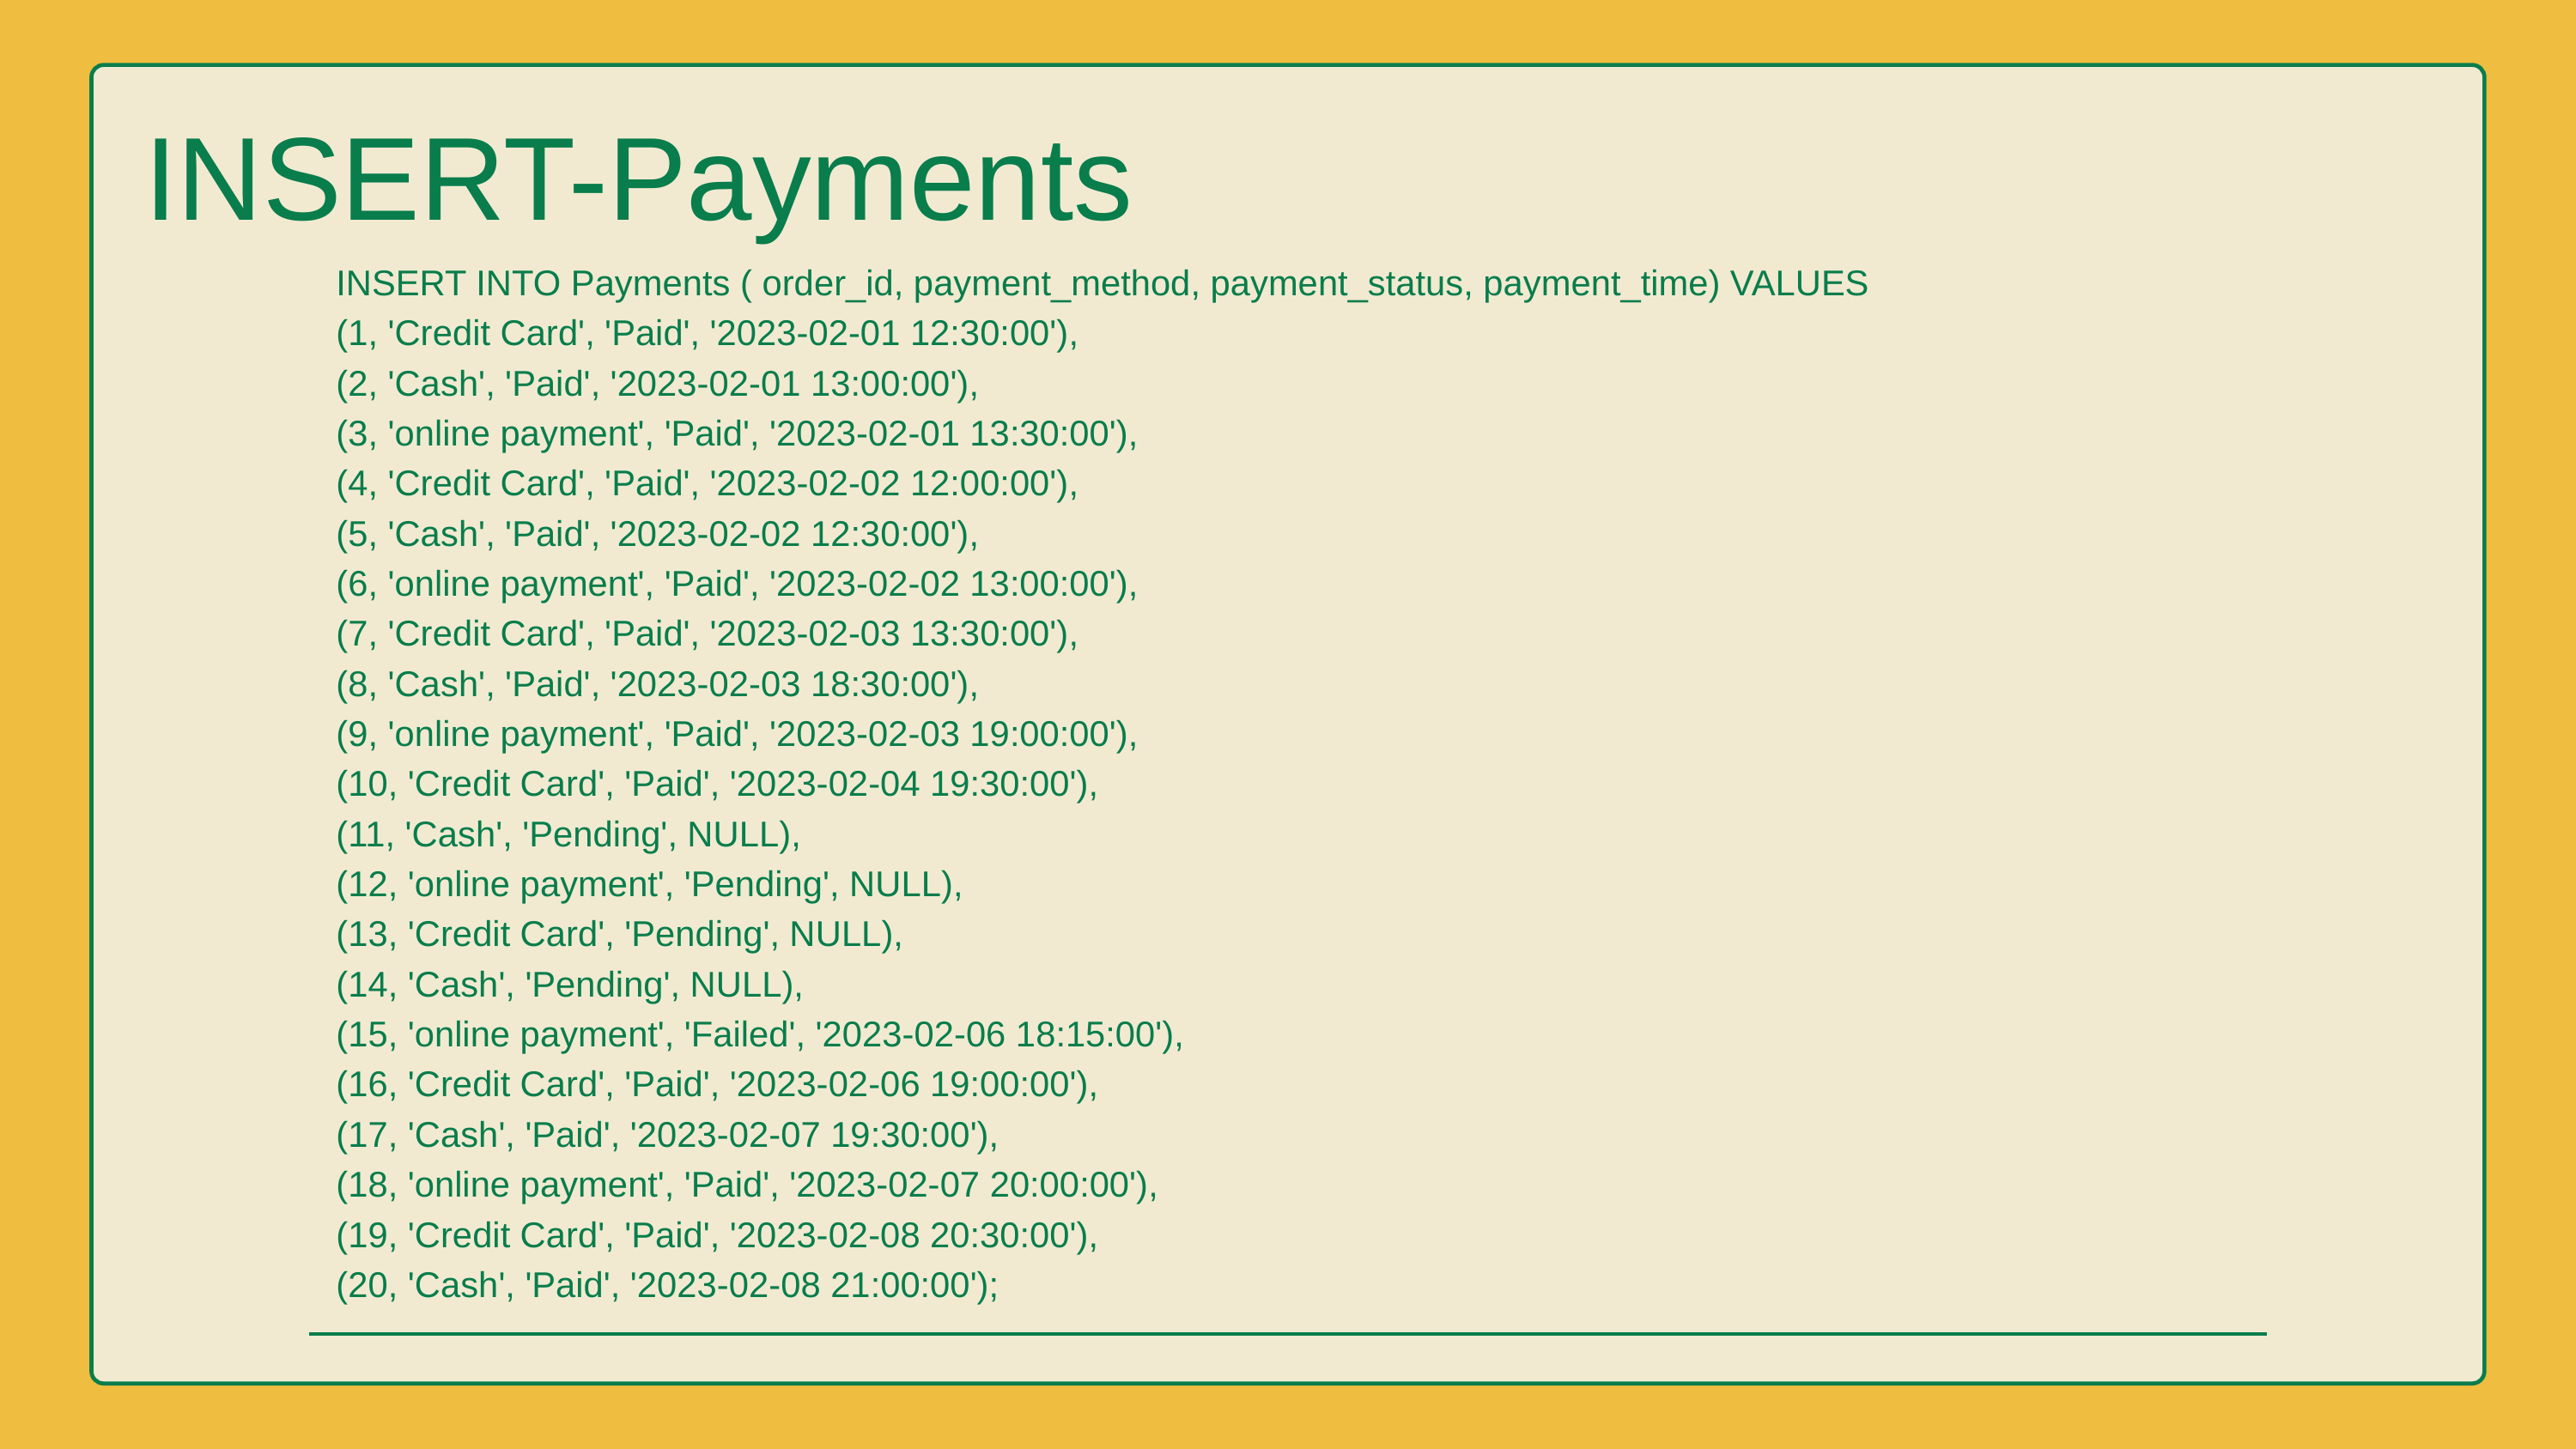

INSERT-Payments
| INSERT INTO Payments ( order\_id, payment\_method, payment\_status, payment\_time) VALUES (1, 'Credit Card', 'Paid', '2023-02-01 12:30:00'), (2, 'Cash', 'Paid', '2023-02-01 13:00:00'), (3, 'online payment', 'Paid', '2023-02-01 13:30:00'), (4, 'Credit Card', 'Paid', '2023-02-02 12:00:00'), (5, 'Cash', 'Paid', '2023-02-02 12:30:00'), (6, 'online payment', 'Paid', '2023-02-02 13:00:00'), (7, 'Credit Card', 'Paid', '2023-02-03 13:30:00'), (8, 'Cash', 'Paid', '2023-02-03 18:30:00'), (9, 'online payment', 'Paid', '2023-02-03 19:00:00'), (10, 'Credit Card', 'Paid', '2023-02-04 19:30:00'), (11, 'Cash', 'Pending', NULL), (12, 'online payment', 'Pending', NULL), (13, 'Credit Card', 'Pending', NULL), (14, 'Cash', 'Pending', NULL), (15, 'online payment', 'Failed', '2023-02-06 18:15:00'), (16, 'Credit Card', 'Paid', '2023-02-06 19:00:00'), (17, 'Cash', 'Paid', '2023-02-07 19:30:00'), (18, 'online payment', 'Paid', '2023-02-07 20:00:00'), (19, 'Credit Card', 'Paid', '2023-02-08 20:30:00'), (20, 'Cash', 'Paid', '2023-02-08 21:00:00'); |
| --- |